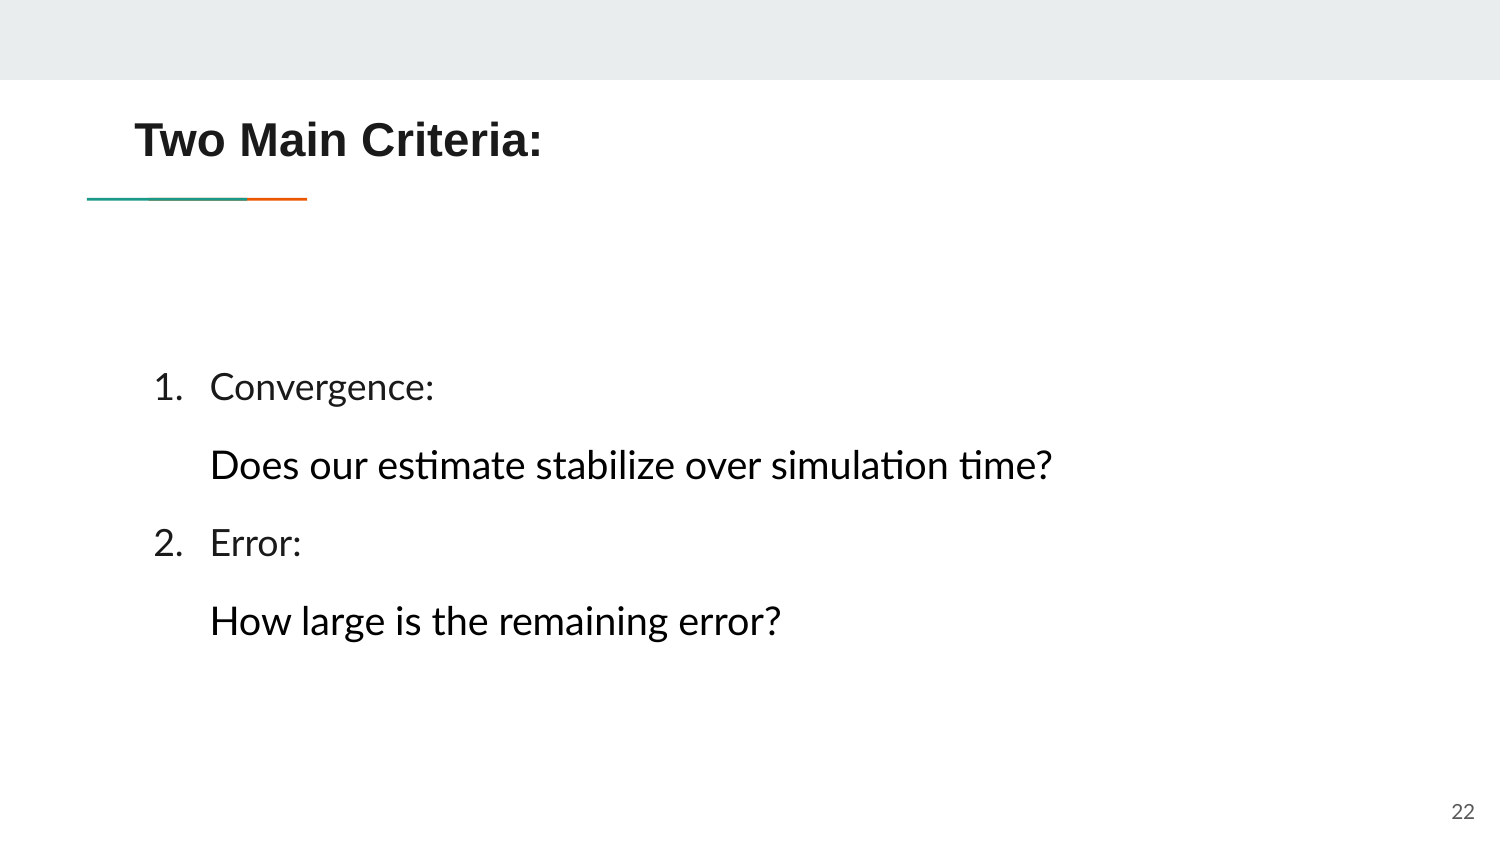

# Two Main Criteria:
Convergence:
Does our estimate stabilize over simulation time?
Error:
How large is the remaining error?
22